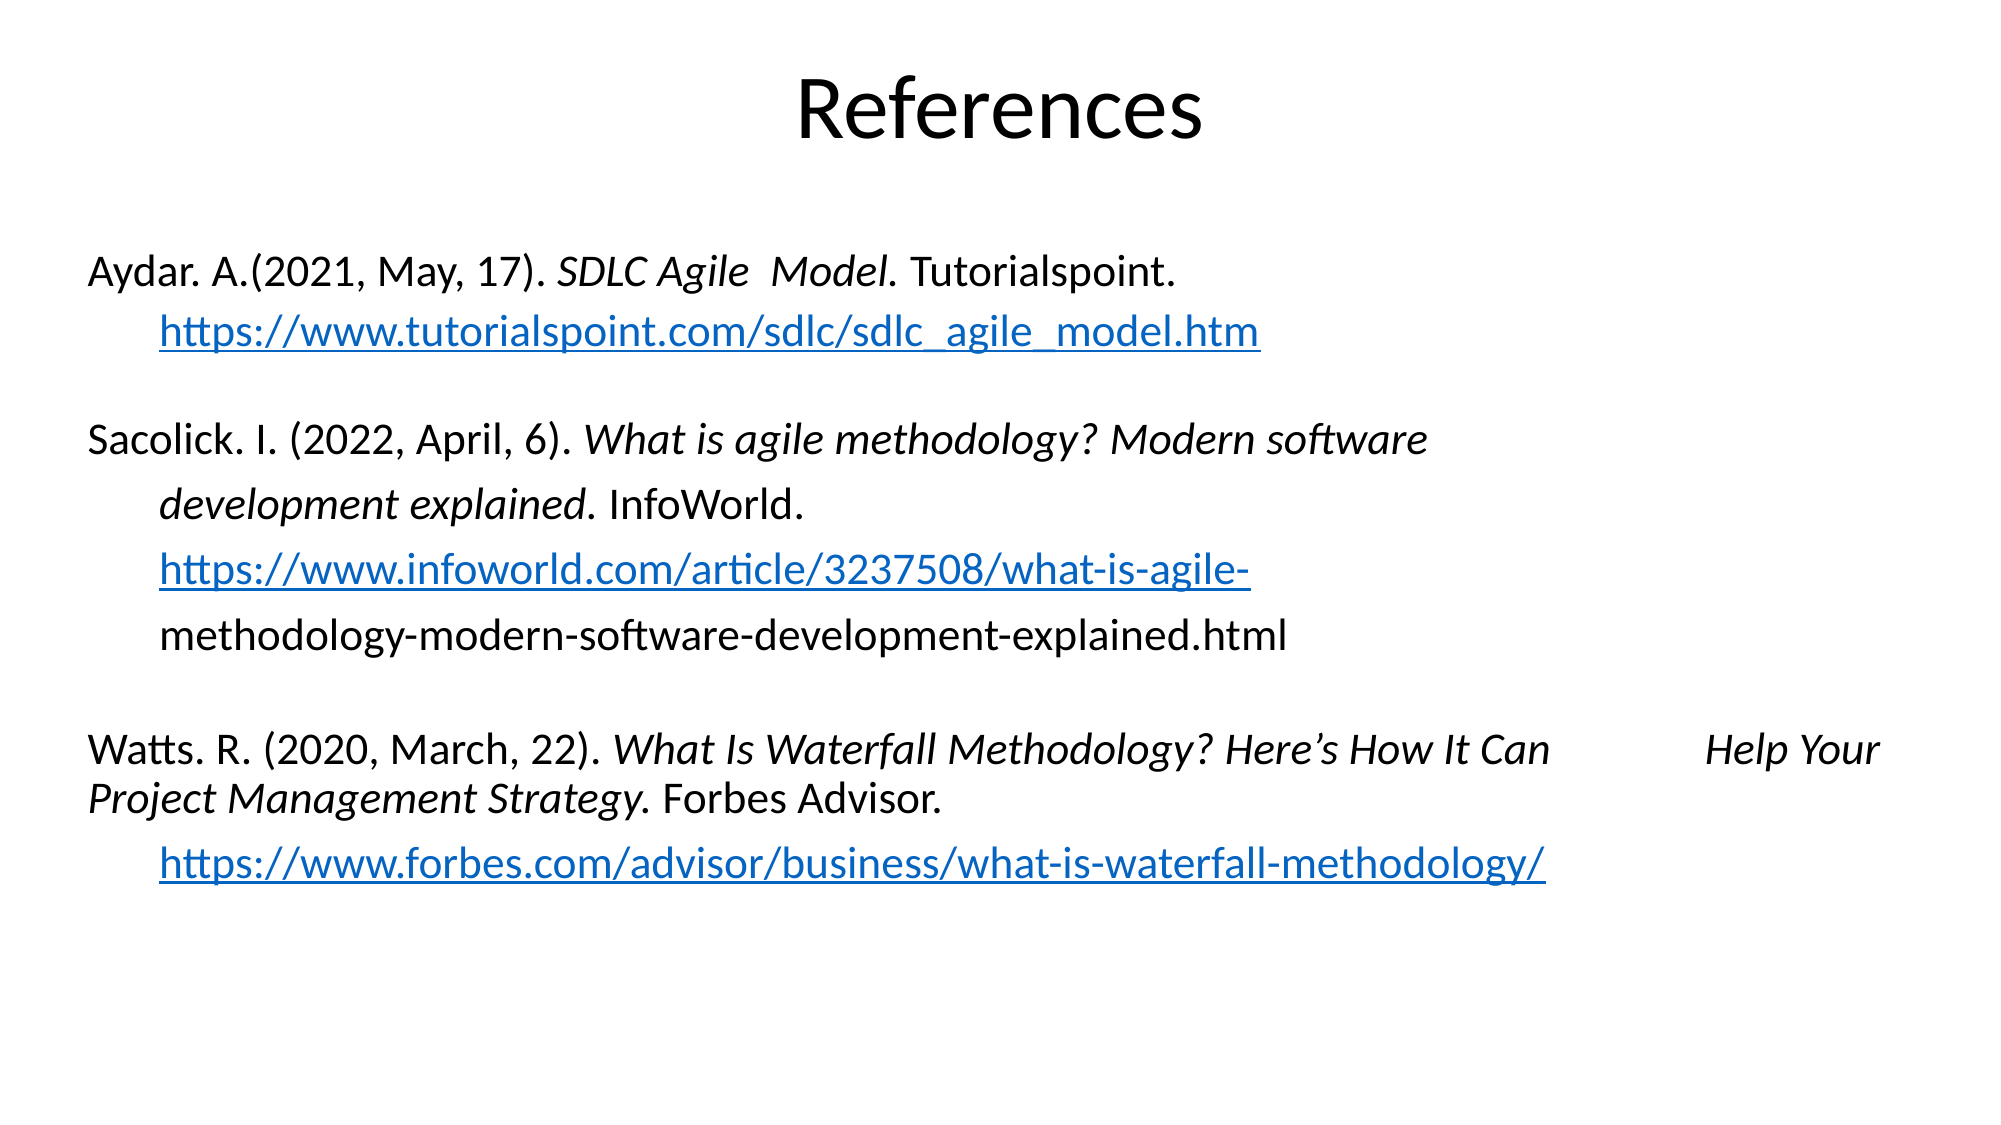

# References
Aydar. A.(2021, May, 17). SDLC Agile  Model. Tutorialspoint.
       https://www.tutorialspoint.com/sdlc/sdlc_agile_model.htm
Sacolick. I. (2022, April, 6). What is agile methodology? Modern software
       development explained. InfoWorld.
       https://www.infoworld.com/article/3237508/what-is-agile-
       methodology-modern-software-development-explained.html
Watts. R. (2020, March, 22). What Is Waterfall Methodology? Here’s How It Can               Help Your Project Management Strategy. Forbes Advisor.
       https://www.forbes.com/advisor/business/what-is-waterfall-methodology/